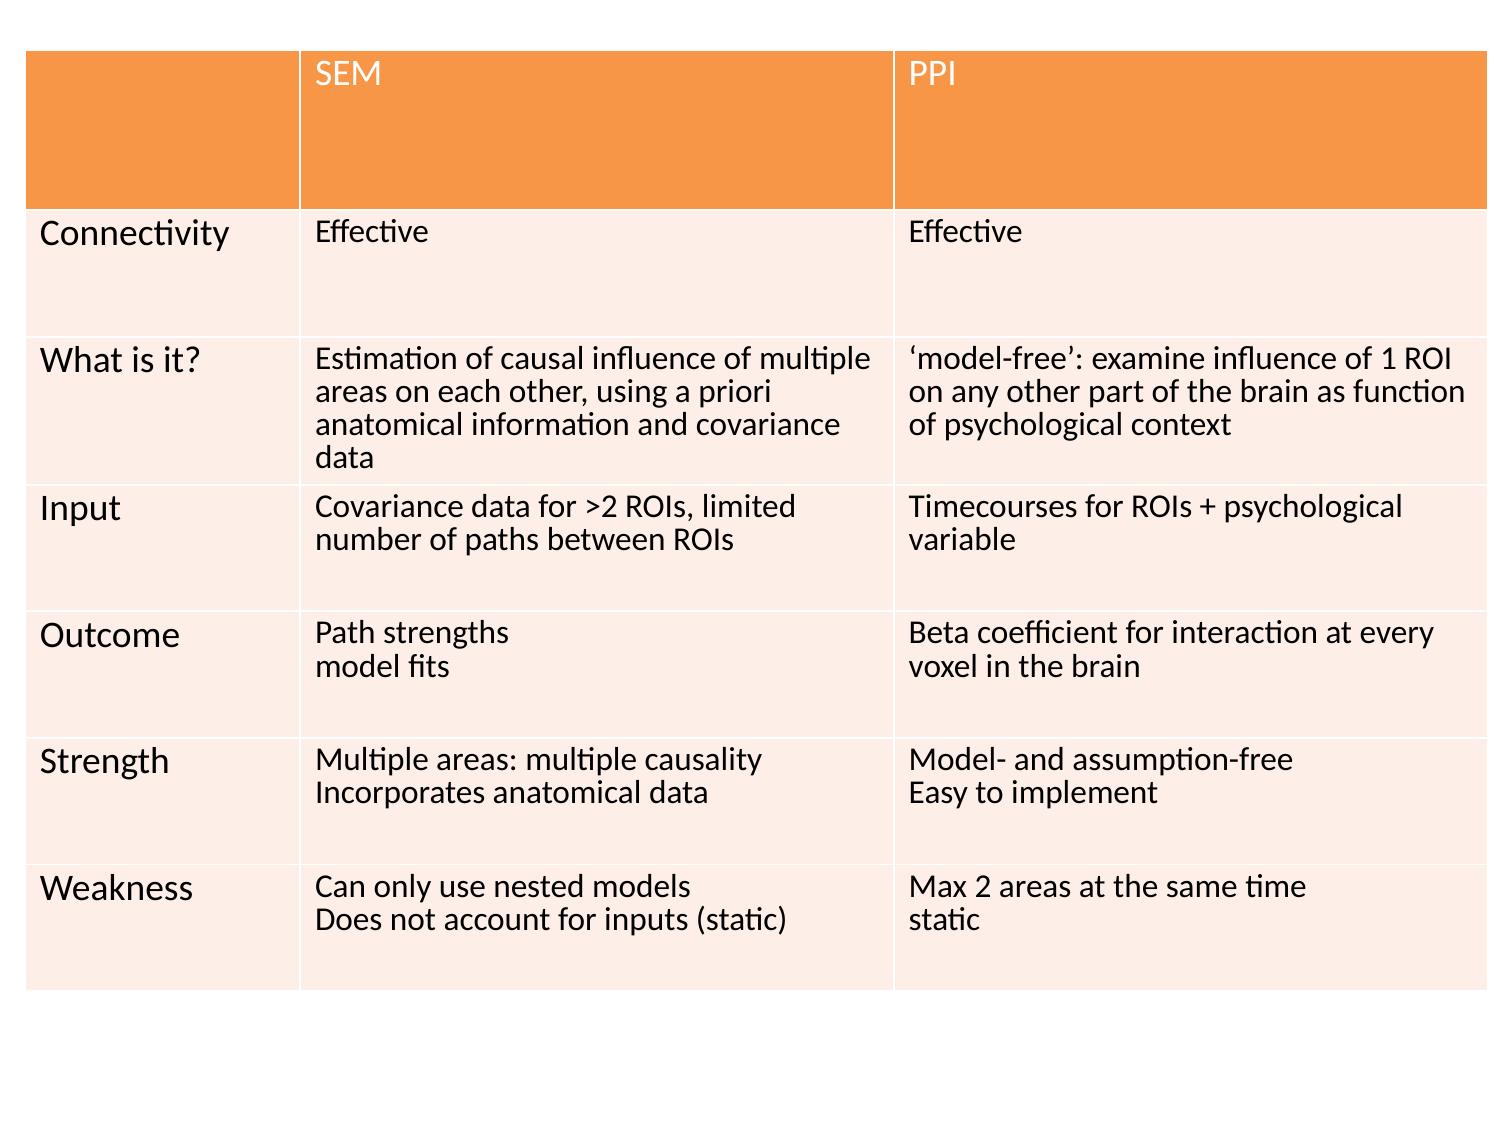

|  | SEM | PPI |
| --- | --- | --- |
| Connectivity | Effective | Effective |
| What is it? | Estimation of causal influence of multiple areas on each other, using a priori anatomical information and covariance data | ‘model-free’: examine influence of 1 ROI on any other part of the brain as function of psychological context |
| Input | Covariance data for >2 ROIs, limited number of paths between ROIs | Timecourses for ROIs + psychological variable |
| Outcome | Path strengths model fits | Beta coefficient for interaction at every voxel in the brain |
| Strength | Multiple areas: multiple causality Incorporates anatomical data | Model- and assumption-free Easy to implement |
| Weakness | Can only use nested models Does not account for inputs (static) | Max 2 areas at the same time static |